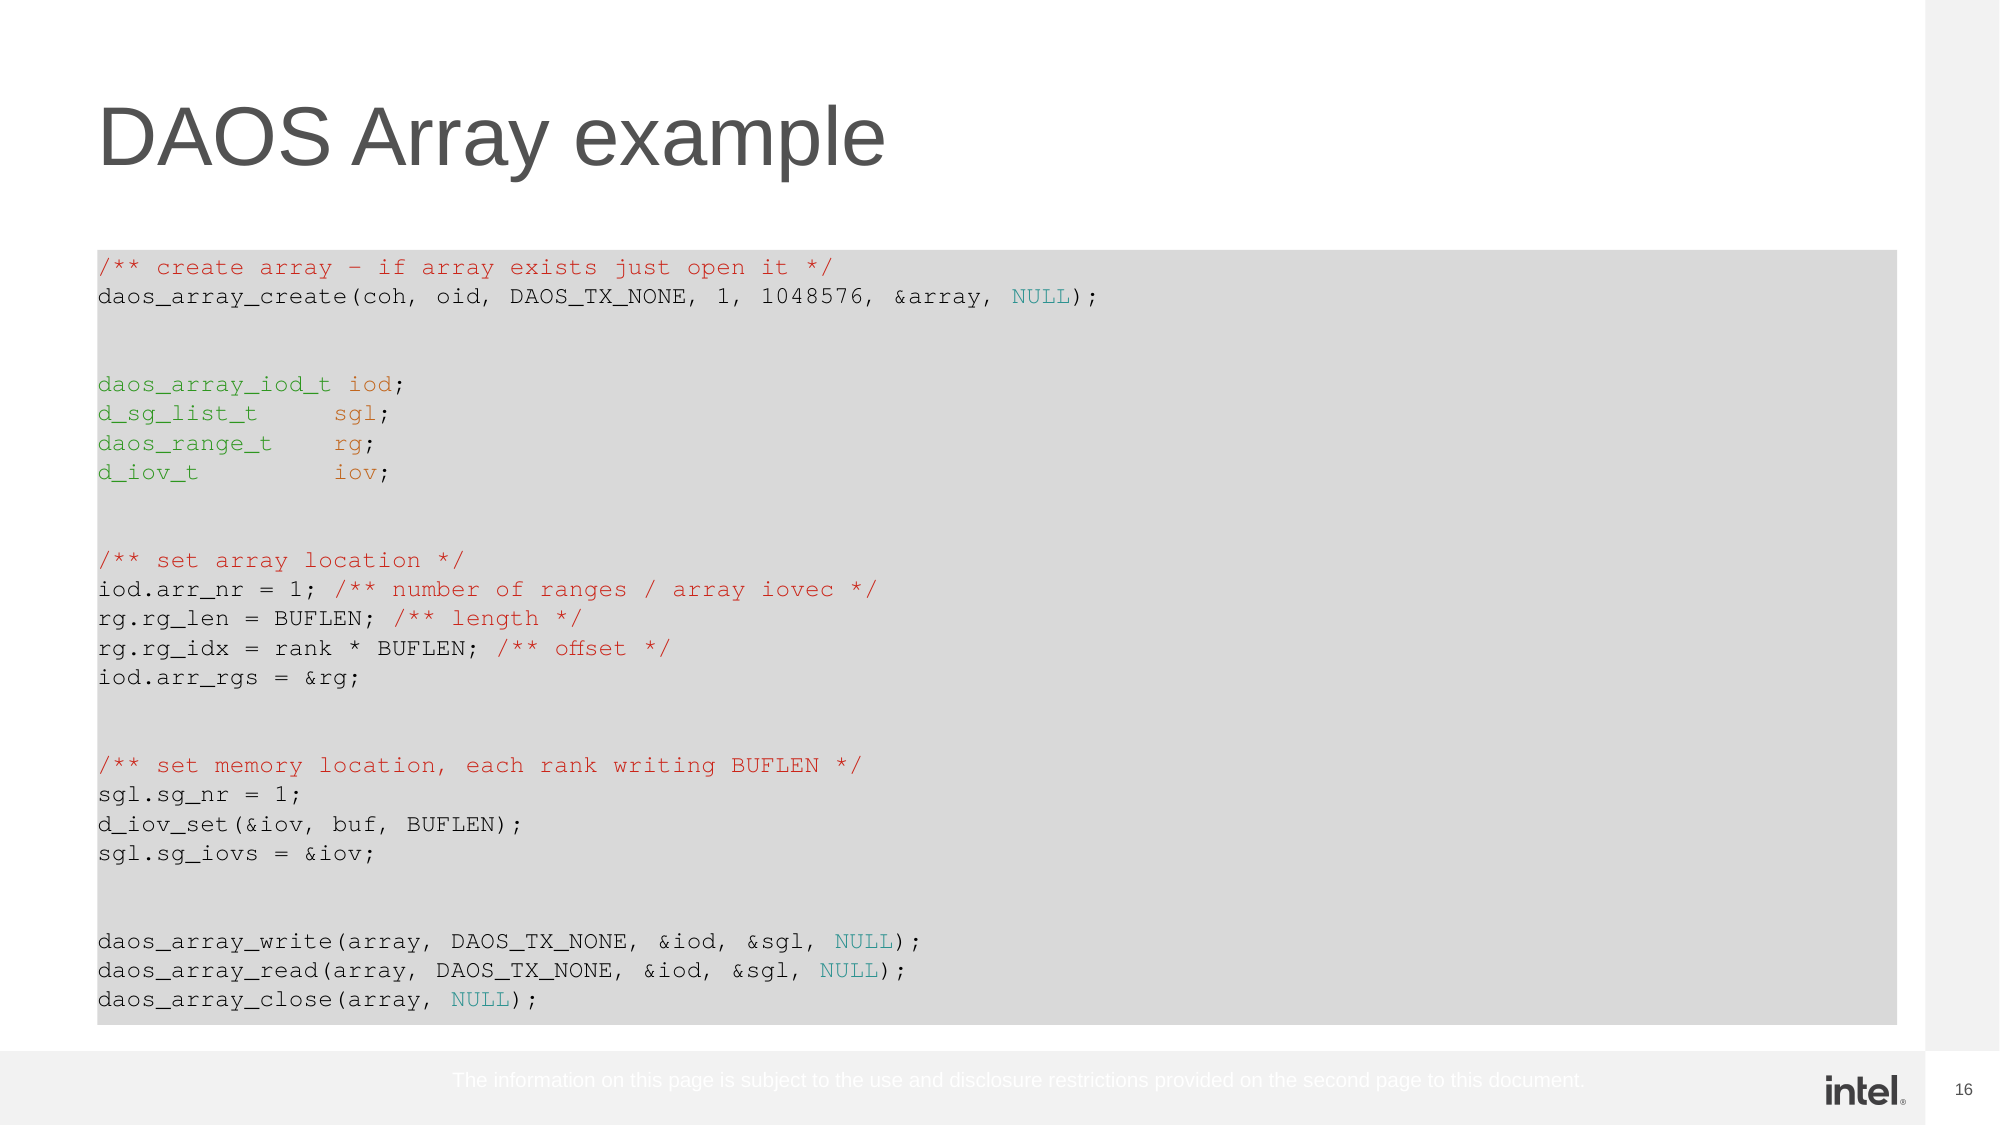

# DAOS Array example
/** create array - if array exists just open it */
daos_array_create(coh, oid, DAOS_TX_NONE, 1, 1048576, &array, NULL);

daos_array_iod_t iod;
d_sg_list_t     sgl;
daos_range_t    rg;
d_iov_t         iov;

/** set array location */
iod.arr_nr = 1; /** number of ranges / array iovec */
rg.rg_len = BUFLEN; /** length */
rg.rg_idx = rank * BUFLEN; /** offset */
iod.arr_rgs = &rg;

/** set memory location, each rank writing BUFLEN */
sgl.sg_nr = 1;
d_iov_set(&iov, buf, BUFLEN);
sgl.sg_iovs = &iov;

daos_array_write(array, DAOS_TX_NONE, &iod, &sgl, NULL);
daos_array_read(array, DAOS_TX_NONE, &iod, &sgl, NULL);
daos_array_close(array, NULL);